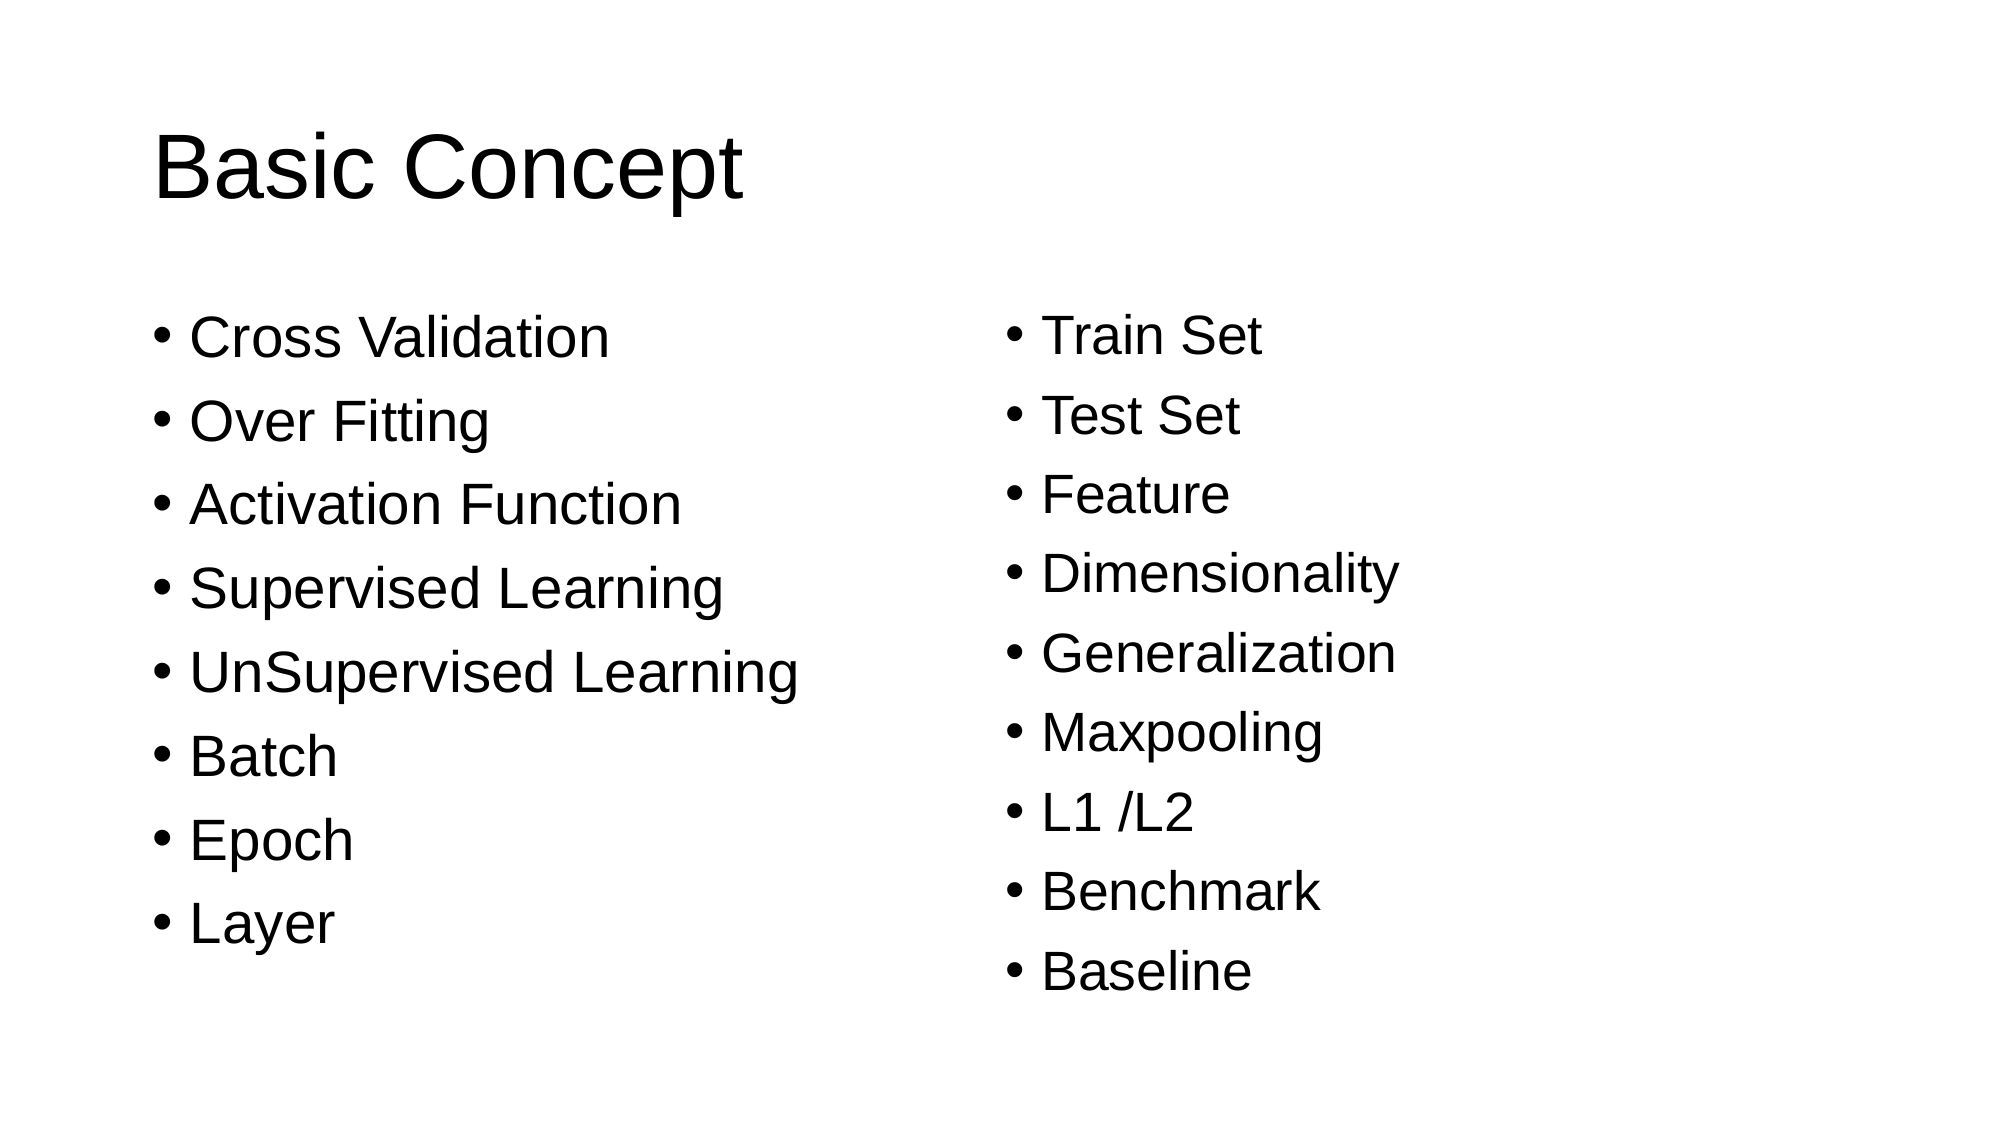

# Basic Concept
Cross Validation
Over Fitting
Activation Function
Supervised Learning
UnSupervised Learning
Batch
Epoch
Layer

Train Set
Test Set
Feature
Dimensionality
Generalization
Maxpooling
L1 /L2
Benchmark
Baseline